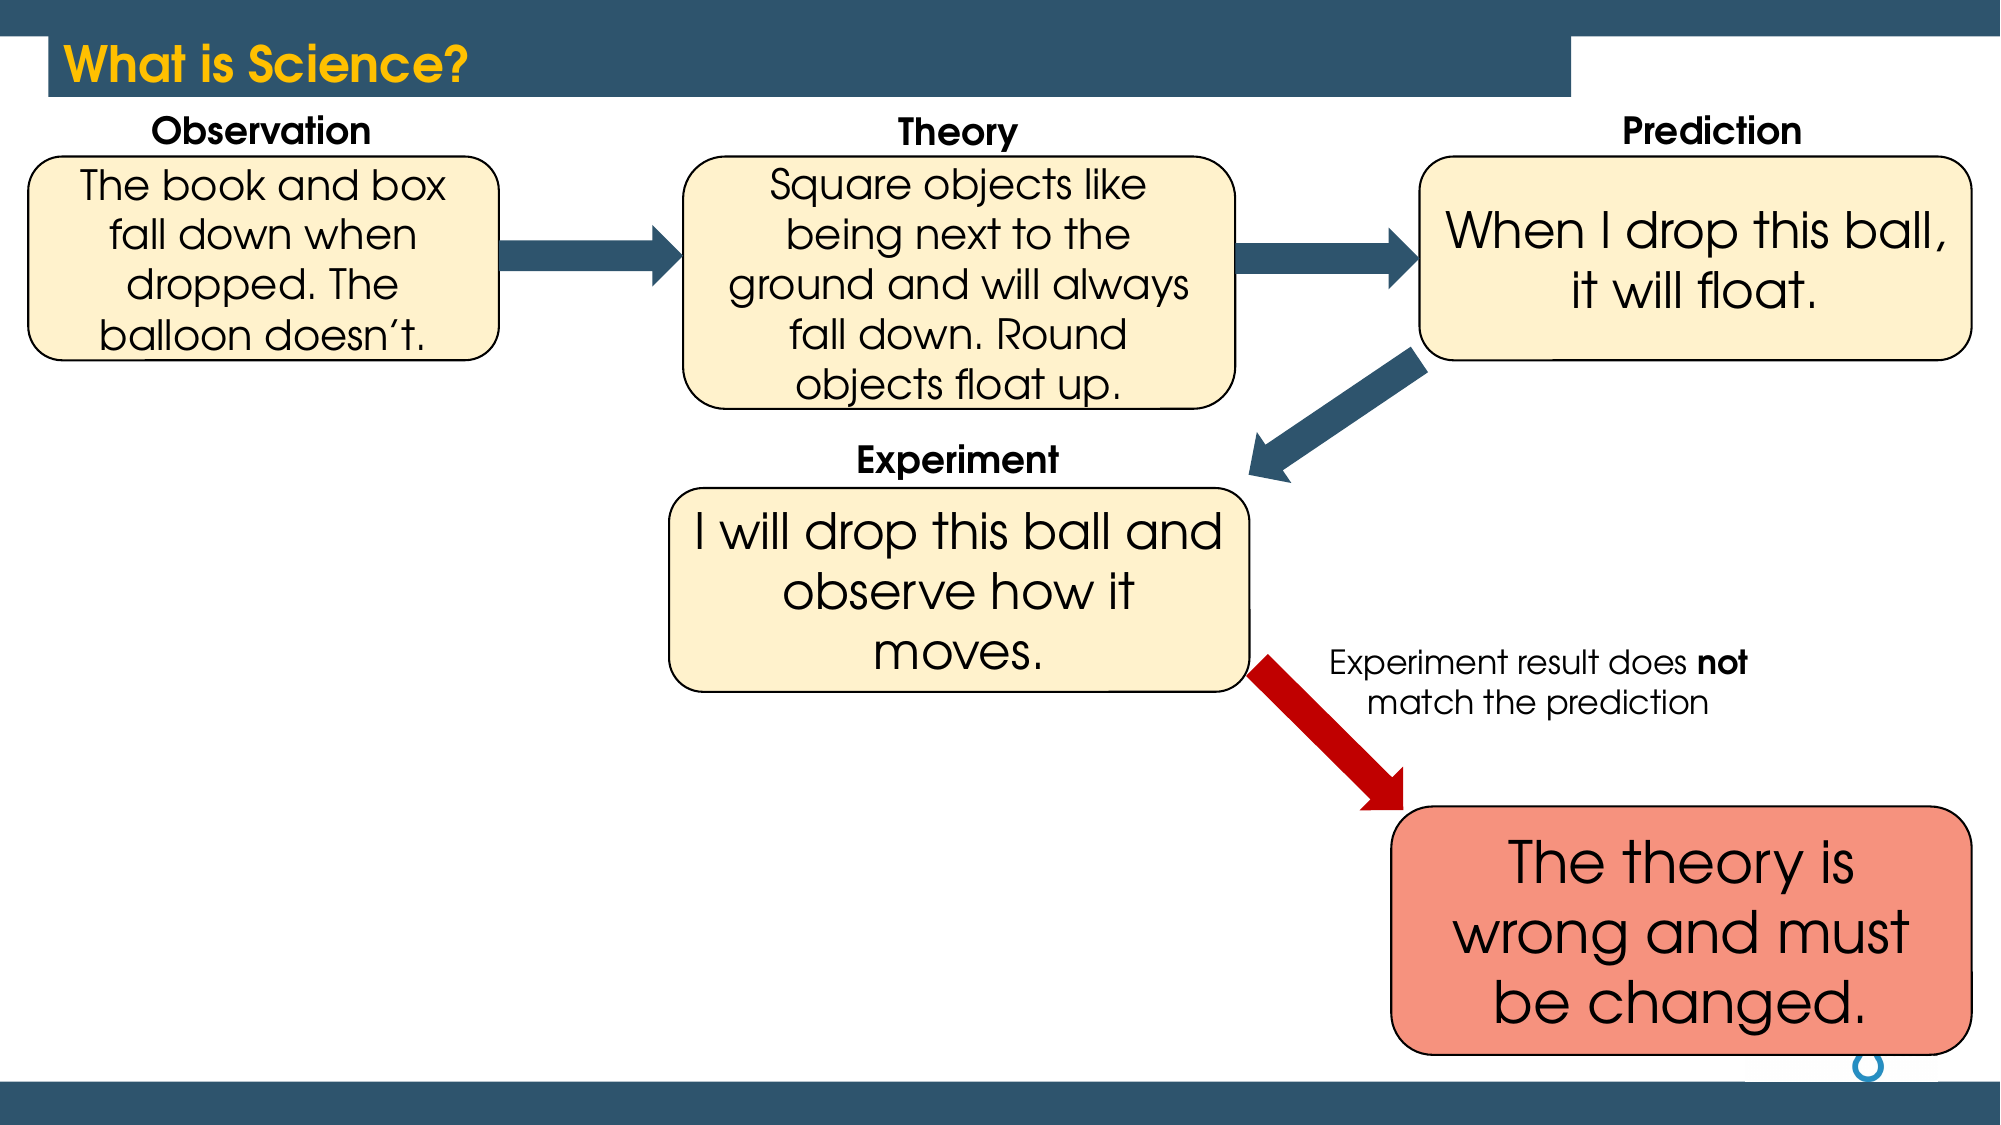

What is Science?
Prediction
Observation
Theory
The book and box fall down when dropped. The balloon doesn’t.
Square objects like being next to the ground and will always fall down. Round objects float up.

When I drop this ball, it will float.

I will drop this ball and observe how it moves.
Experiment
Experiment result does not match the prediction

The theory is wrong and must be changed.